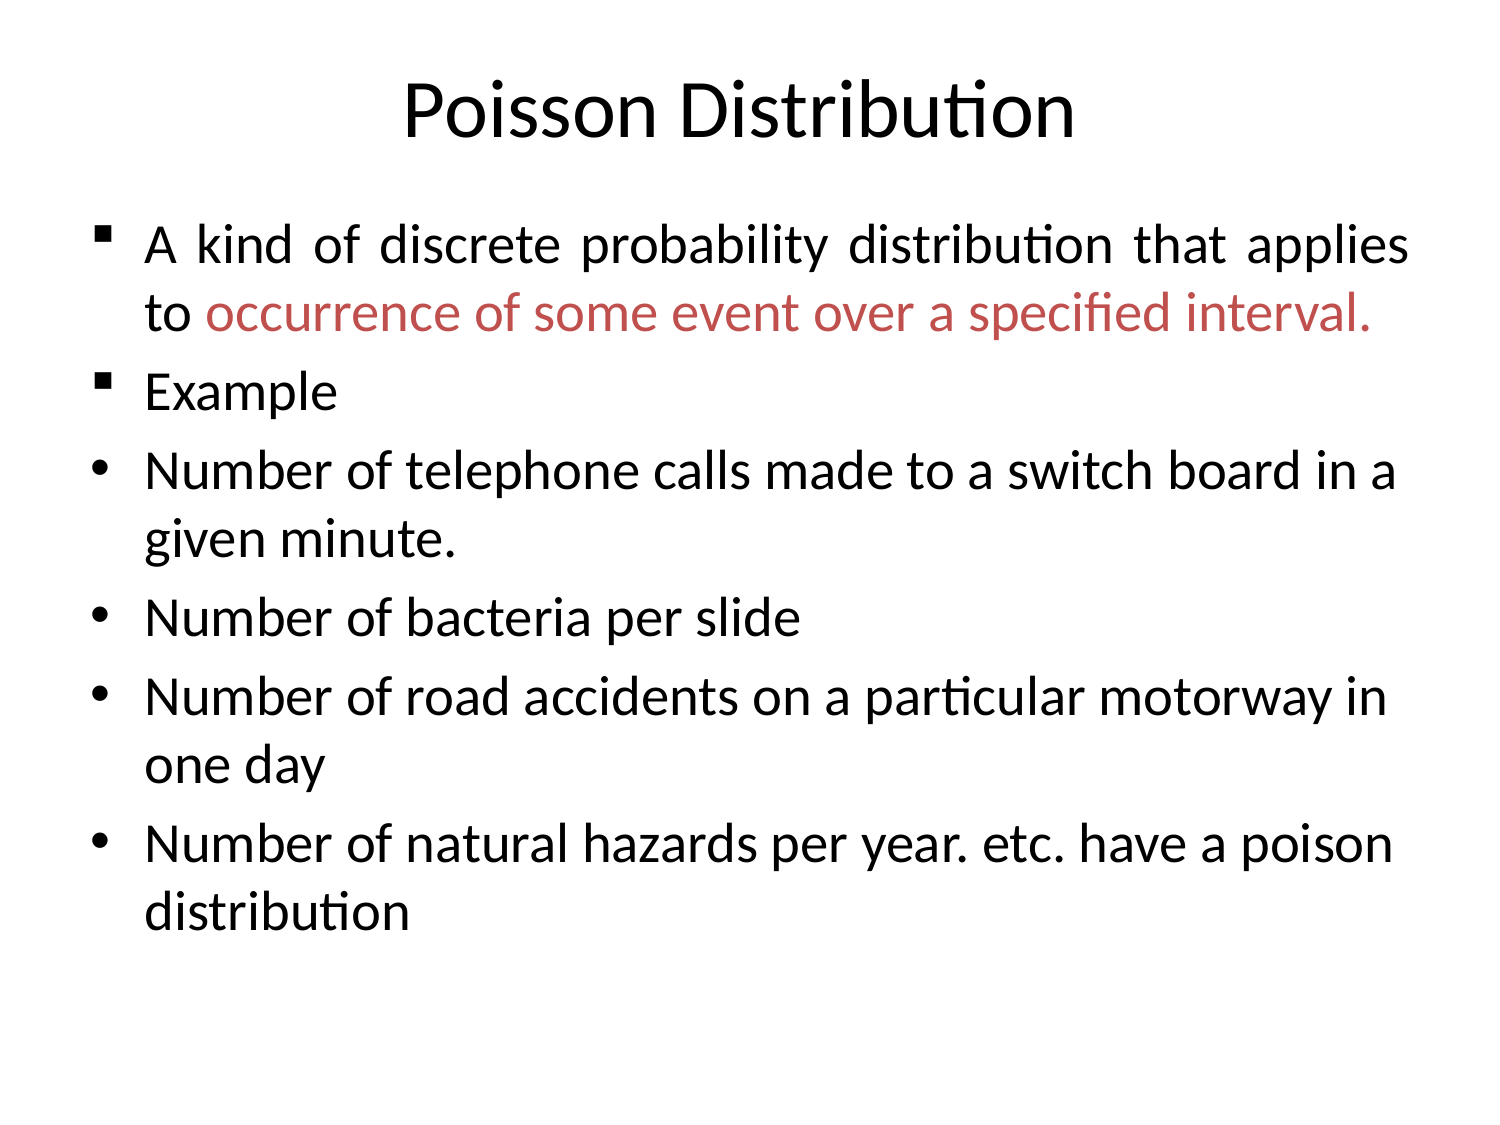

# Poisson Distribution
A kind of discrete probability distribution that applies to occurrence of some event over a specified interval.
Example
Number of telephone calls made to a switch board in a given minute.
Number of bacteria per slide
Number of road accidents on a particular motorway in one day
Number of natural hazards per year. etc. have a poison distribution